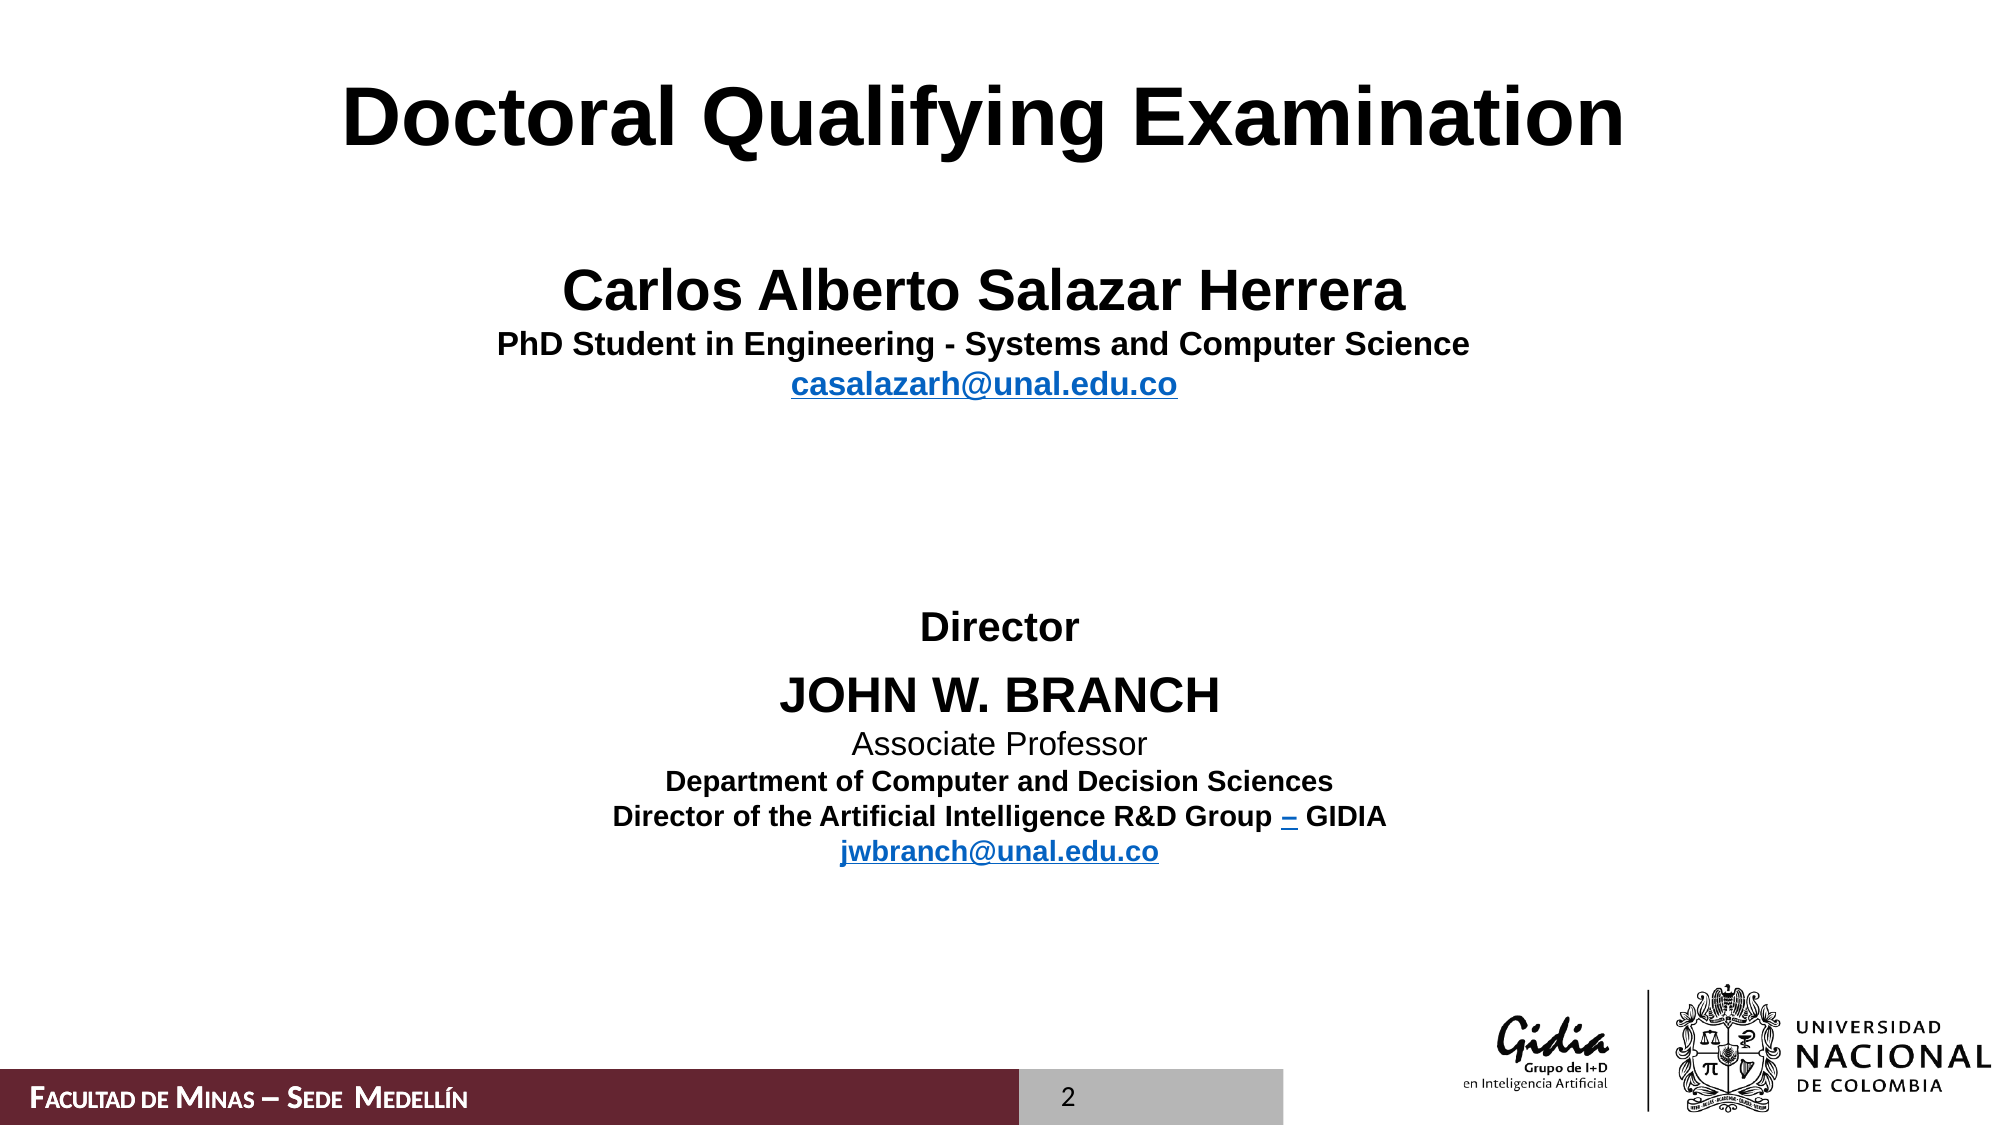

Doctoral Qualifying Examination

Carlos Alberto Salazar Herrera
PhD Student in Engineering - Systems and Computer Science
casalazarh@unal.edu.co

Director
JOHN W. BRANCH
Associate Professor
Department of Computer and Decision Sciences
Director of the Artificial Intelligence R&D Group – GIDIA
jwbranch@unal.edu.co

2